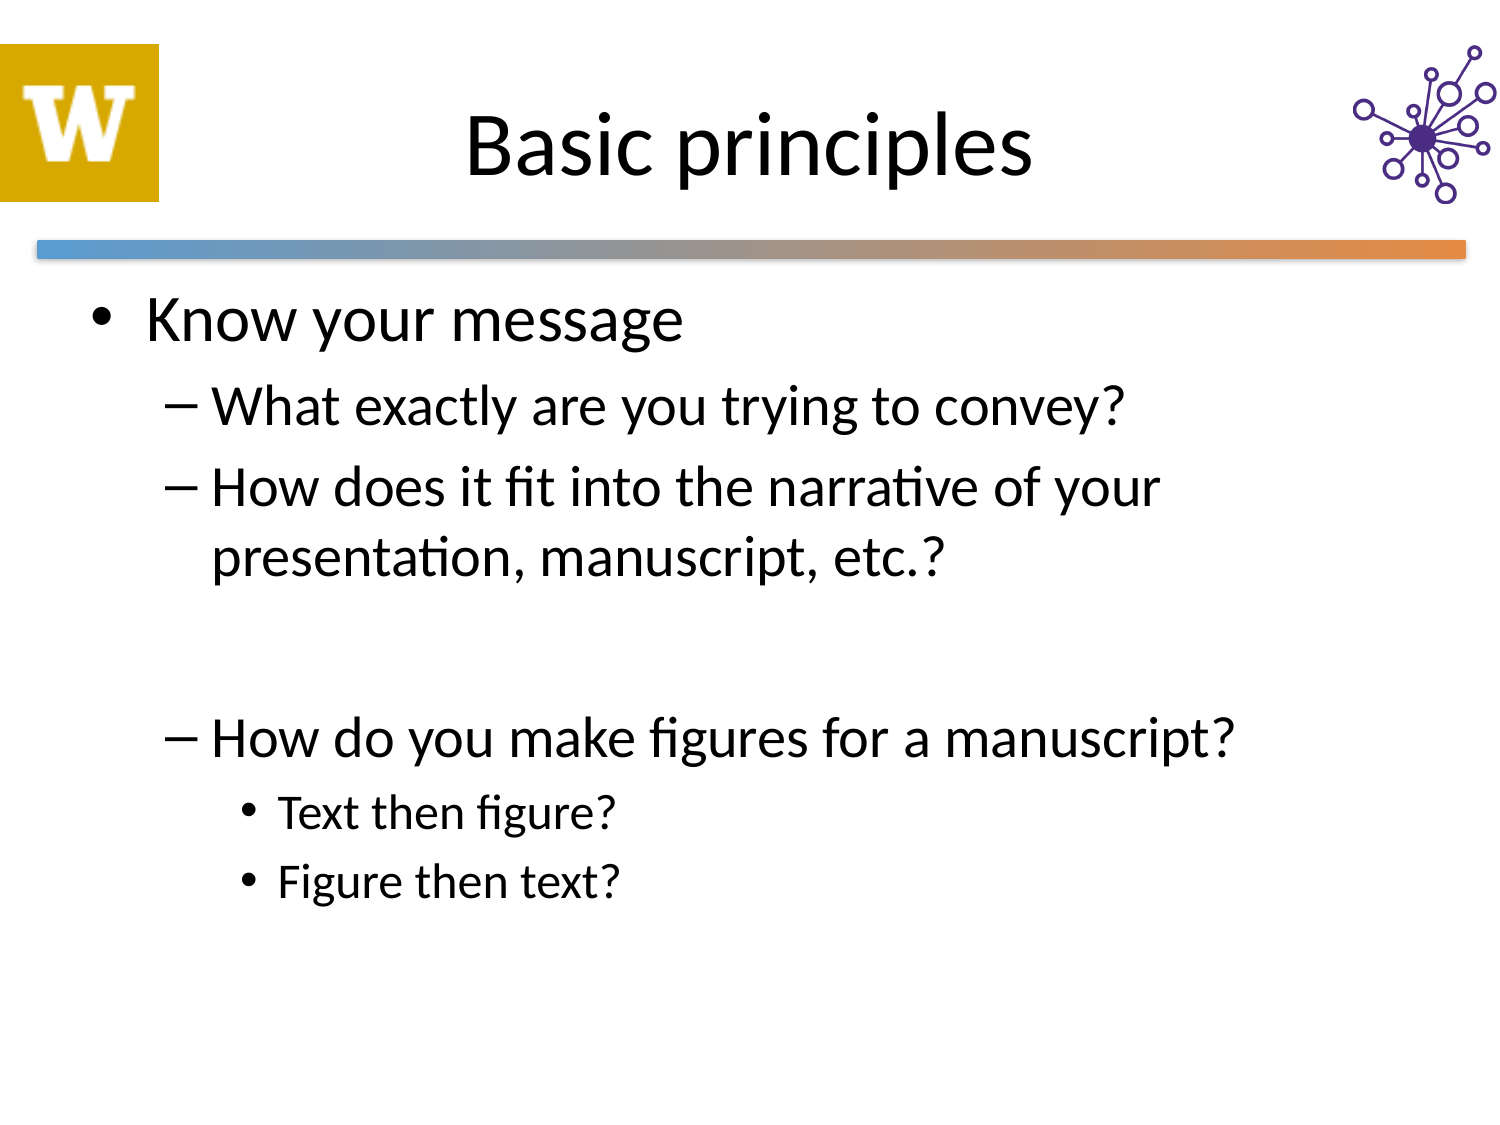

# Basic principles
Know your message
What exactly are you trying to convey?
How does it fit into the narrative of your presentation, manuscript, etc.?

How do you make figures for a manuscript?
Text then figure?
Figure then text?